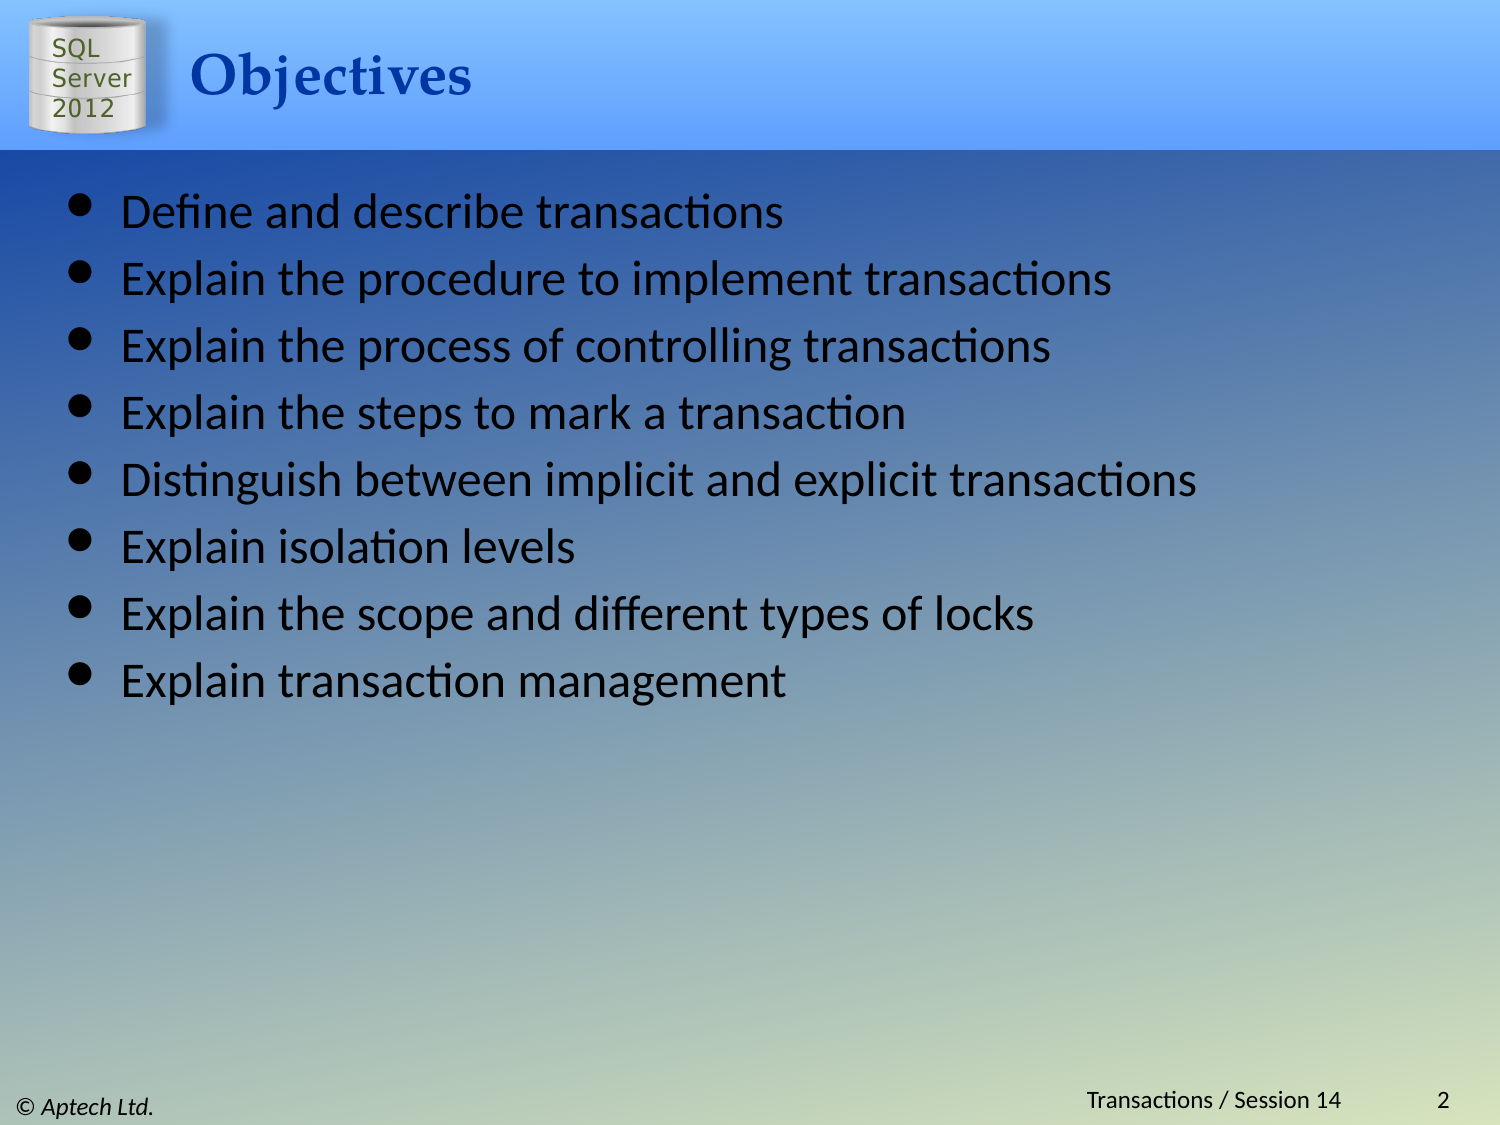

# Objectives
Define and describe transactions
Explain the procedure to implement transactions
Explain the process of controlling transactions
Explain the steps to mark a transaction
Distinguish between implicit and explicit transactions
Explain isolation levels
Explain the scope and different types of locks
Explain transaction management

Transactions / Session 14
2